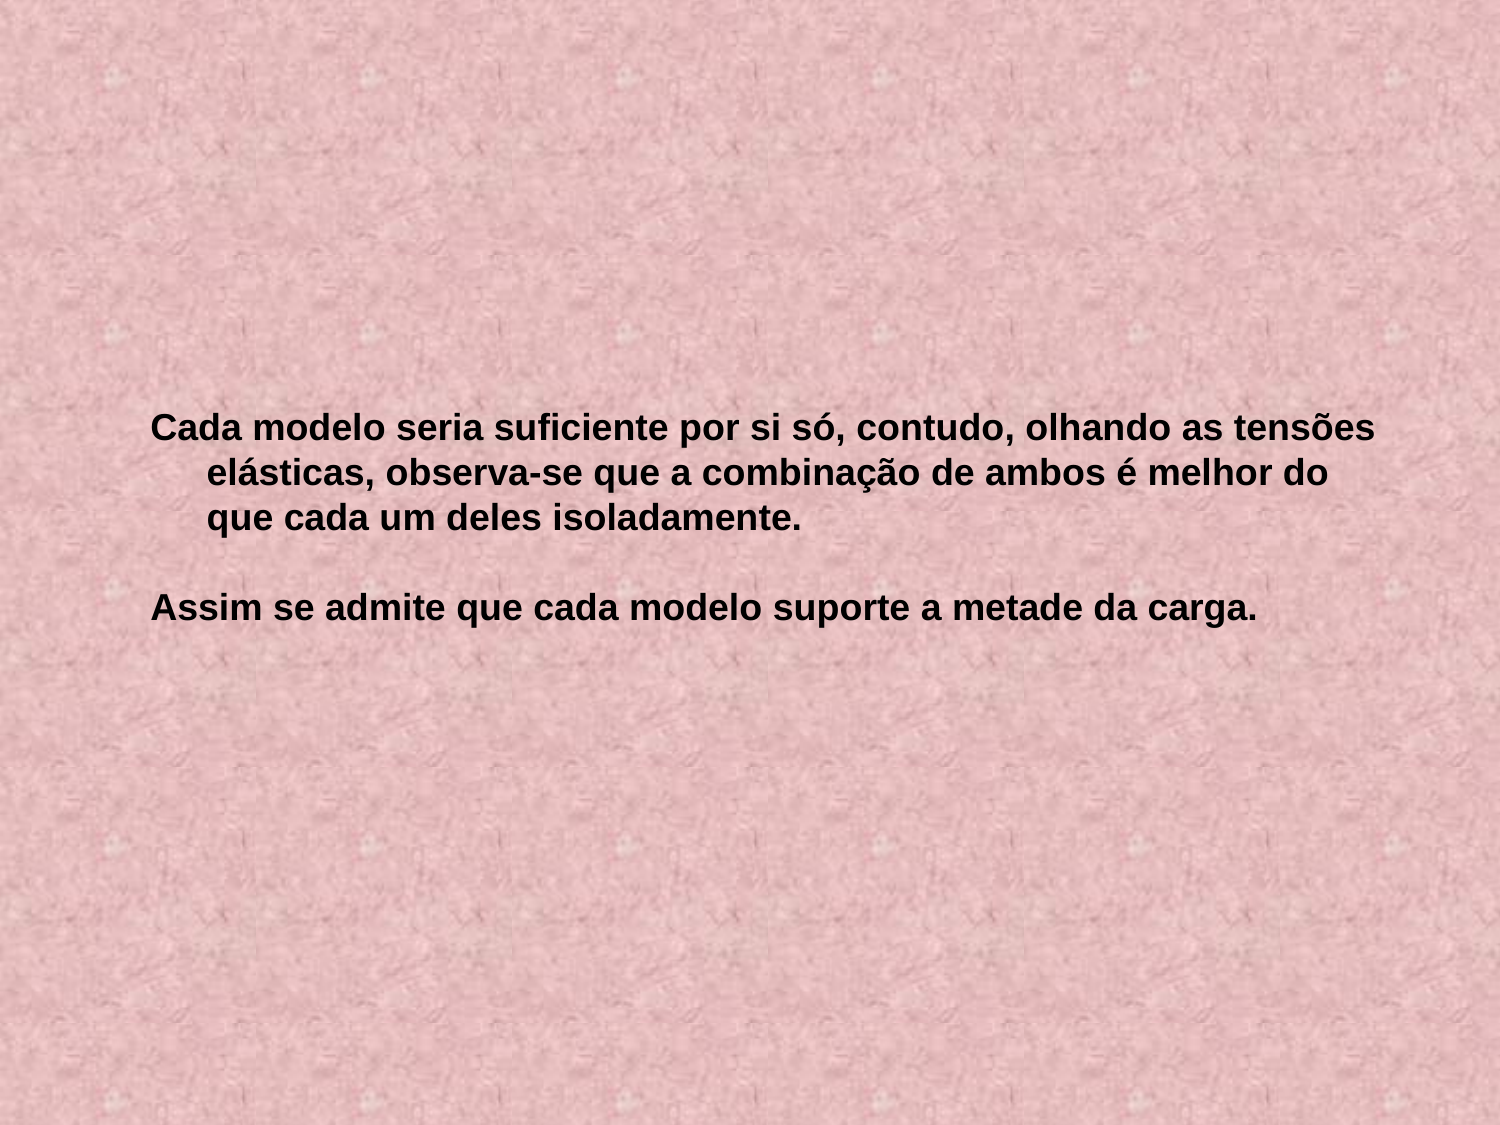

Cada modelo seria suficiente por si só, contudo, olhando as tensões elásticas, observa-se que a combinação de ambos é melhor do que cada um deles isoladamente.

Assim se admite que cada modelo suporte a metade da carga.